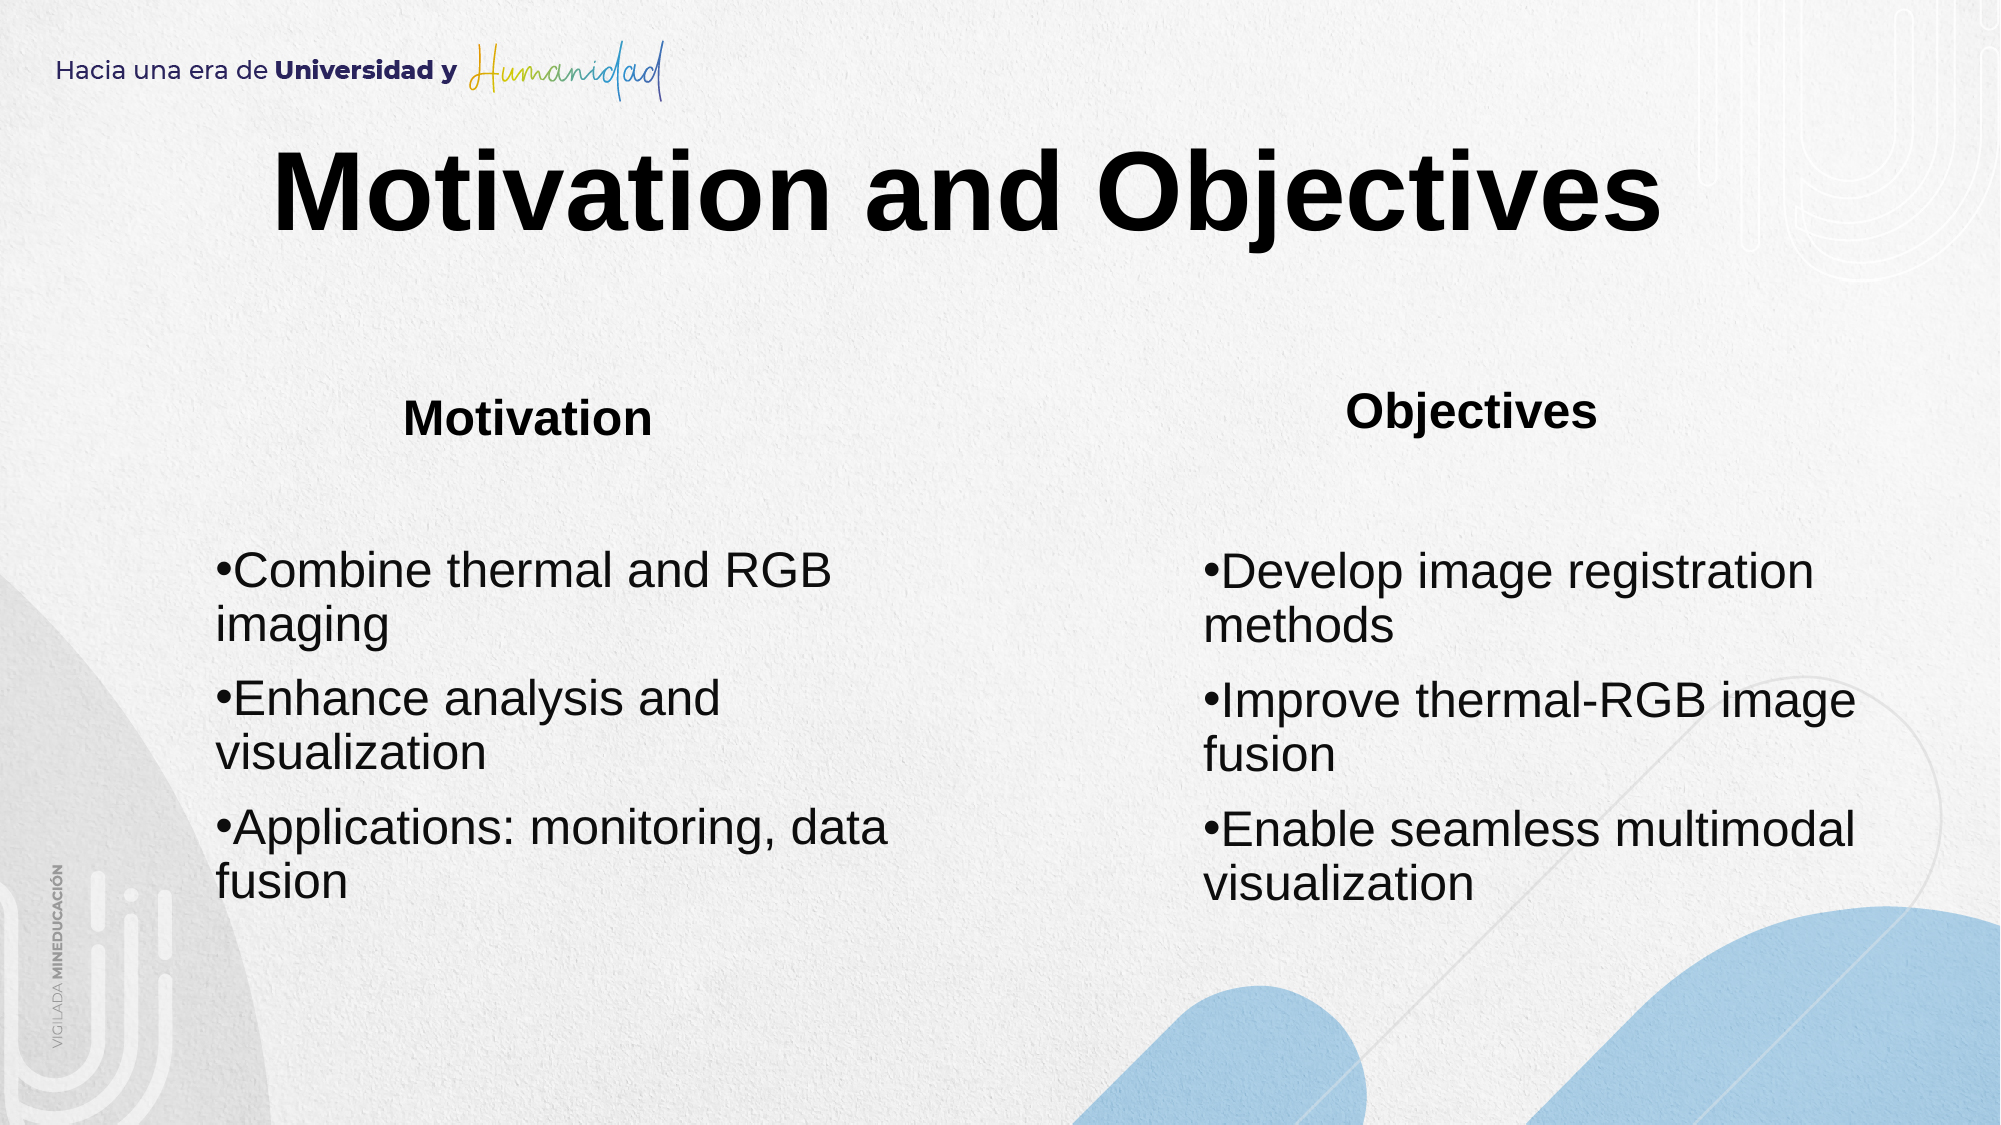

# Motivation and Objectives
Motivation
Objectives
Combine thermal and RGB imaging
Enhance analysis and visualization
Applications: monitoring, data fusion
Develop image registration methods
Improve thermal-RGB image fusion
Enable seamless multimodal visualization